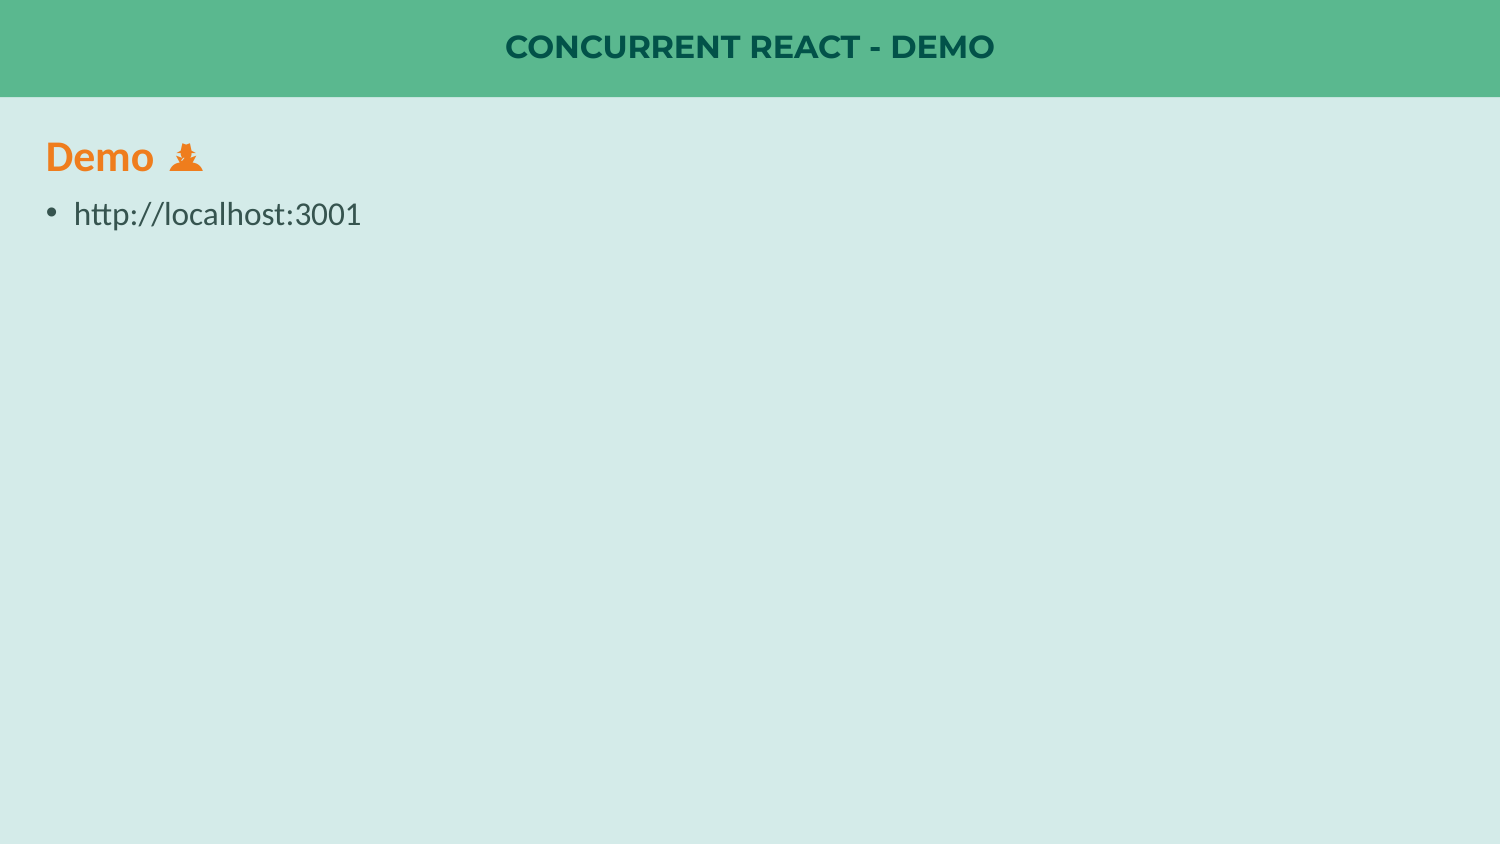

# Concurrent React - Demo
Demo 🕵️
http://localhost:3001